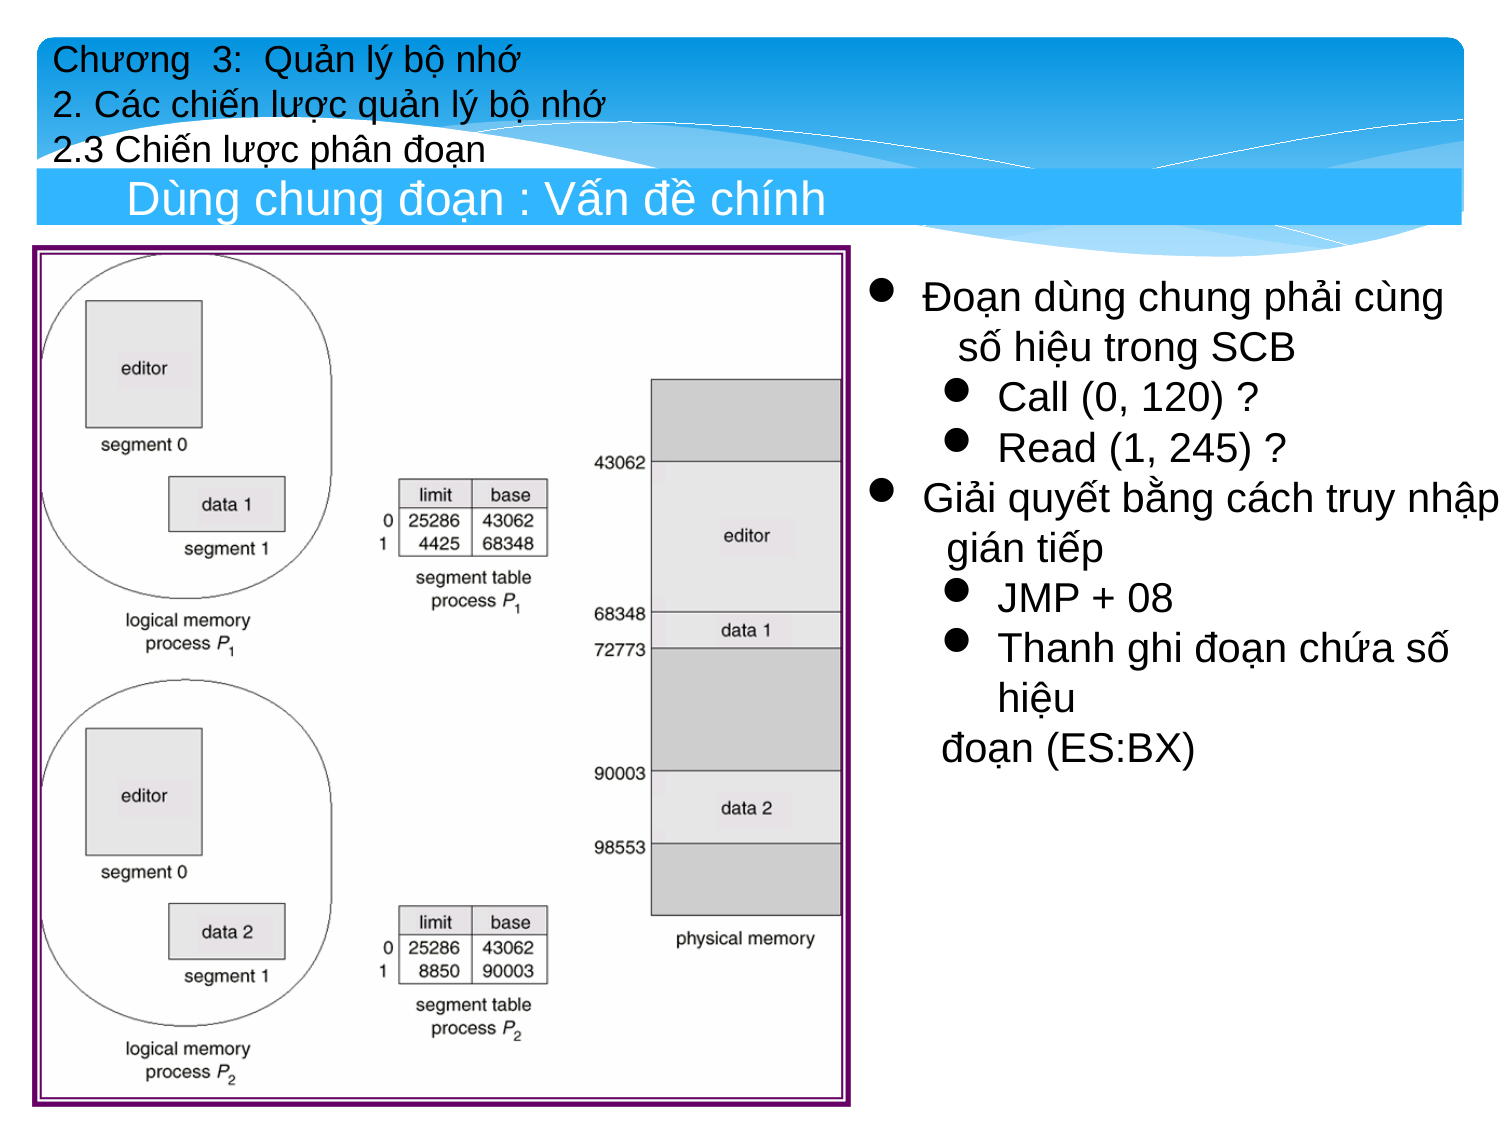

Chương  3:  Quản lý bộ nhớ
2. Các chiến lược quản lý bộ nhớ
2.3 Chiến lược phân đoạn
Dùng chung đoạn : Vấn đề chính

Đoạn dùng chung phải cùng
        số hiệu trong SCB
Call (0, 120) ?
Read (1, 245) ?
Giải quyết bằng cách truy nhập
       gián tiếp
JMP + 08
Thanh ghi đoạn chứa số hiệu
đoạn (ES:BX)